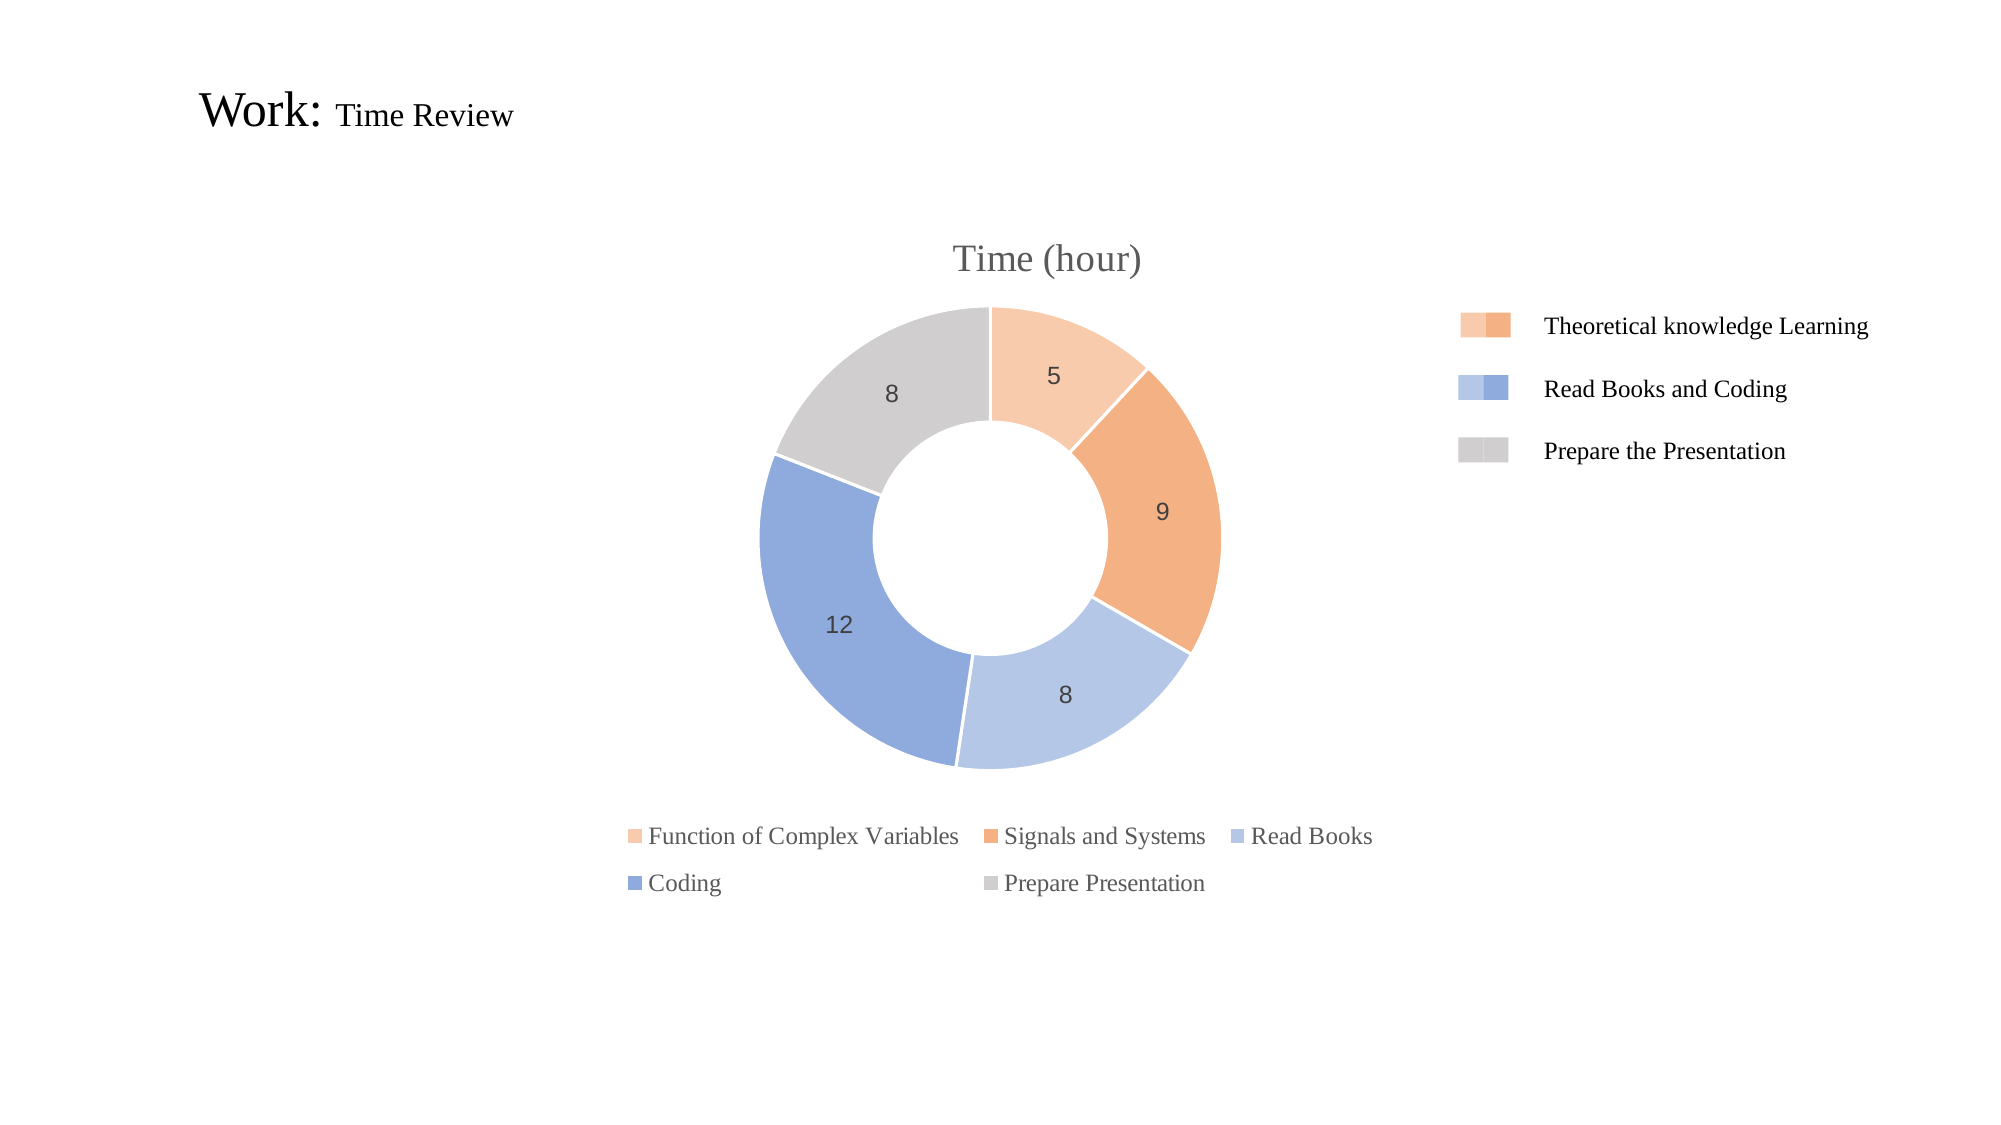

Work: Time Review

### Chart: Time (hour)

| Category | Time |
|---|---|
| Function of Complex Variables | 5.0 |
| Signals and Systems | 9.0 |
| Read Books | 8.0 |
| Coding | 12.0 |
| Prepare Presentation | 8.0 |
Theoretical knowledge Learning

Read Books and Coding

Prepare the Presentation